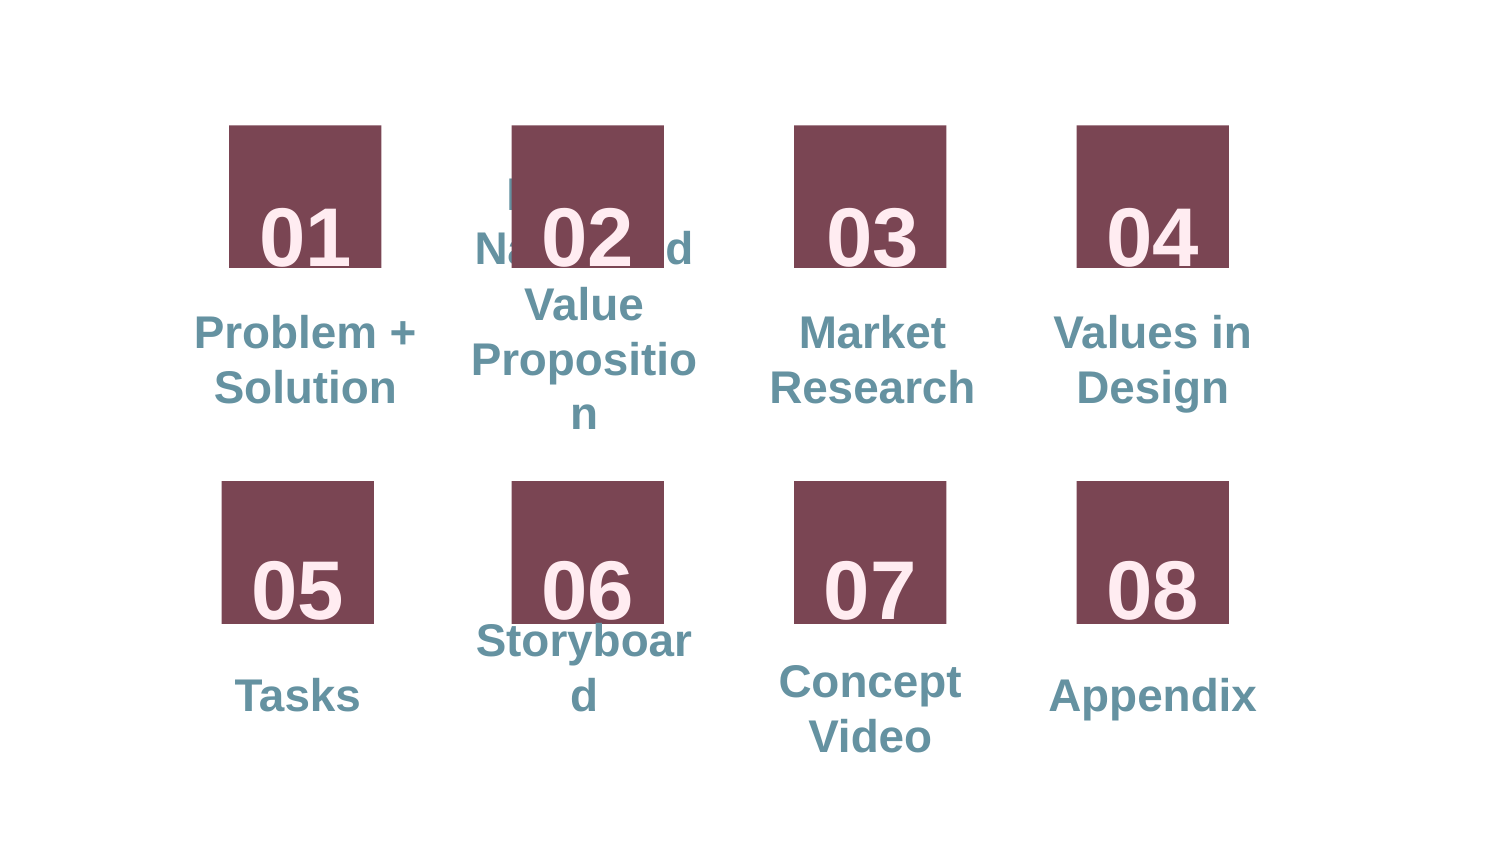

01
02
03
04

Problem + Solution
Market Research
Values in Design
# Project Name and Value Proposition
05
06
07
08

Tasks
Storyboard
Appendix
Concept Video